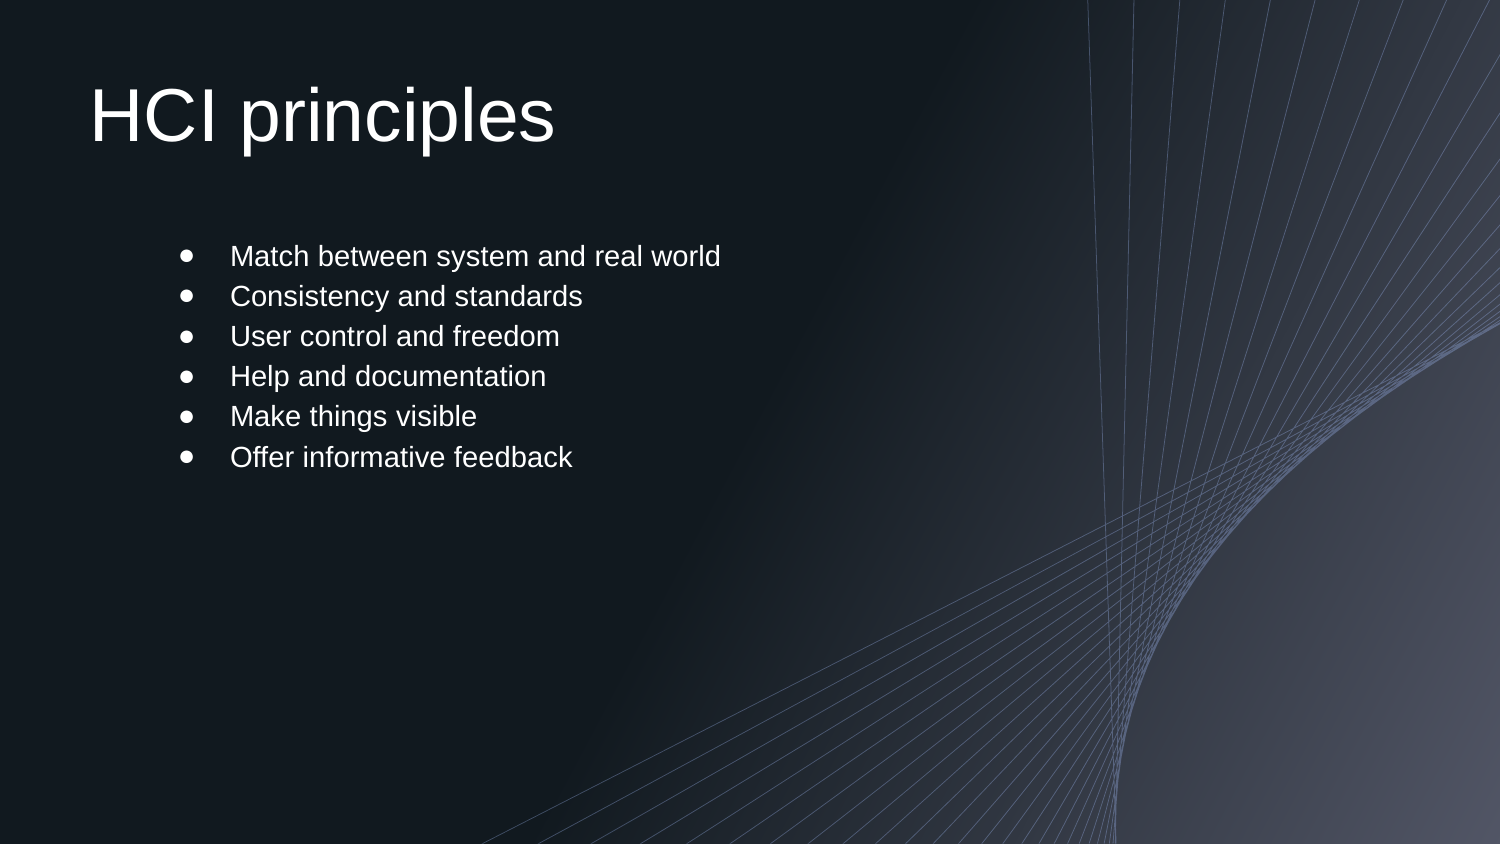

# HCI principles
Match between system and real world
Consistency and standards
User control and freedom
Help and documentation
Make things visible
Offer informative feedback